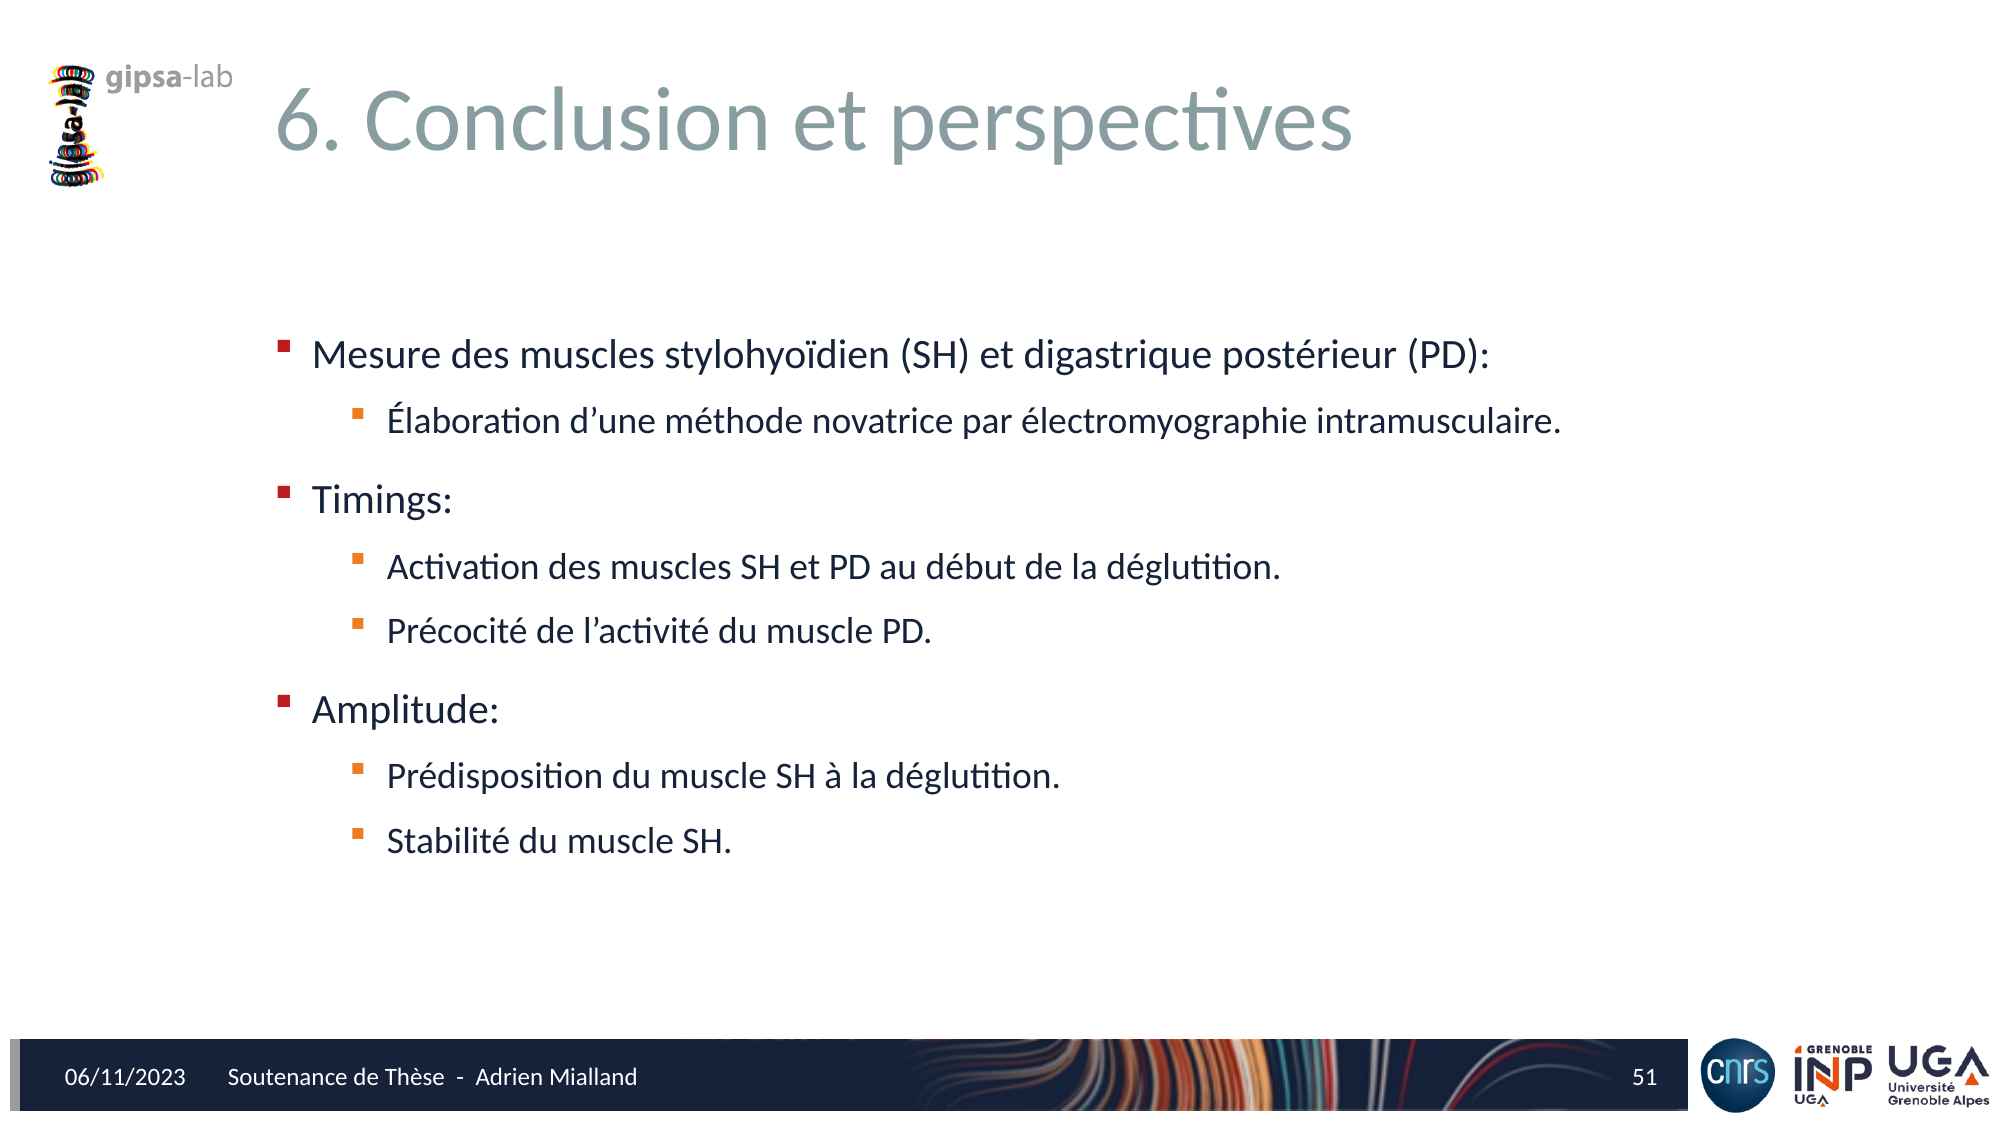

# 6. Conclusion et perspectives
Mesure des muscles stylohyoïdien (SH) et digastrique postérieur (PD):
Élaboration d’une méthode novatrice par électromyographie intramusculaire.
Timings:
Activation des muscles SH et PD au début de la déglutition.
Précocité de l’activité du muscle PD.
Amplitude:
Prédisposition du muscle SH à la déglutition.
Stabilité du muscle SH.
06/11/2023
51
Soutenance de Thèse  -  Adrien Mialland